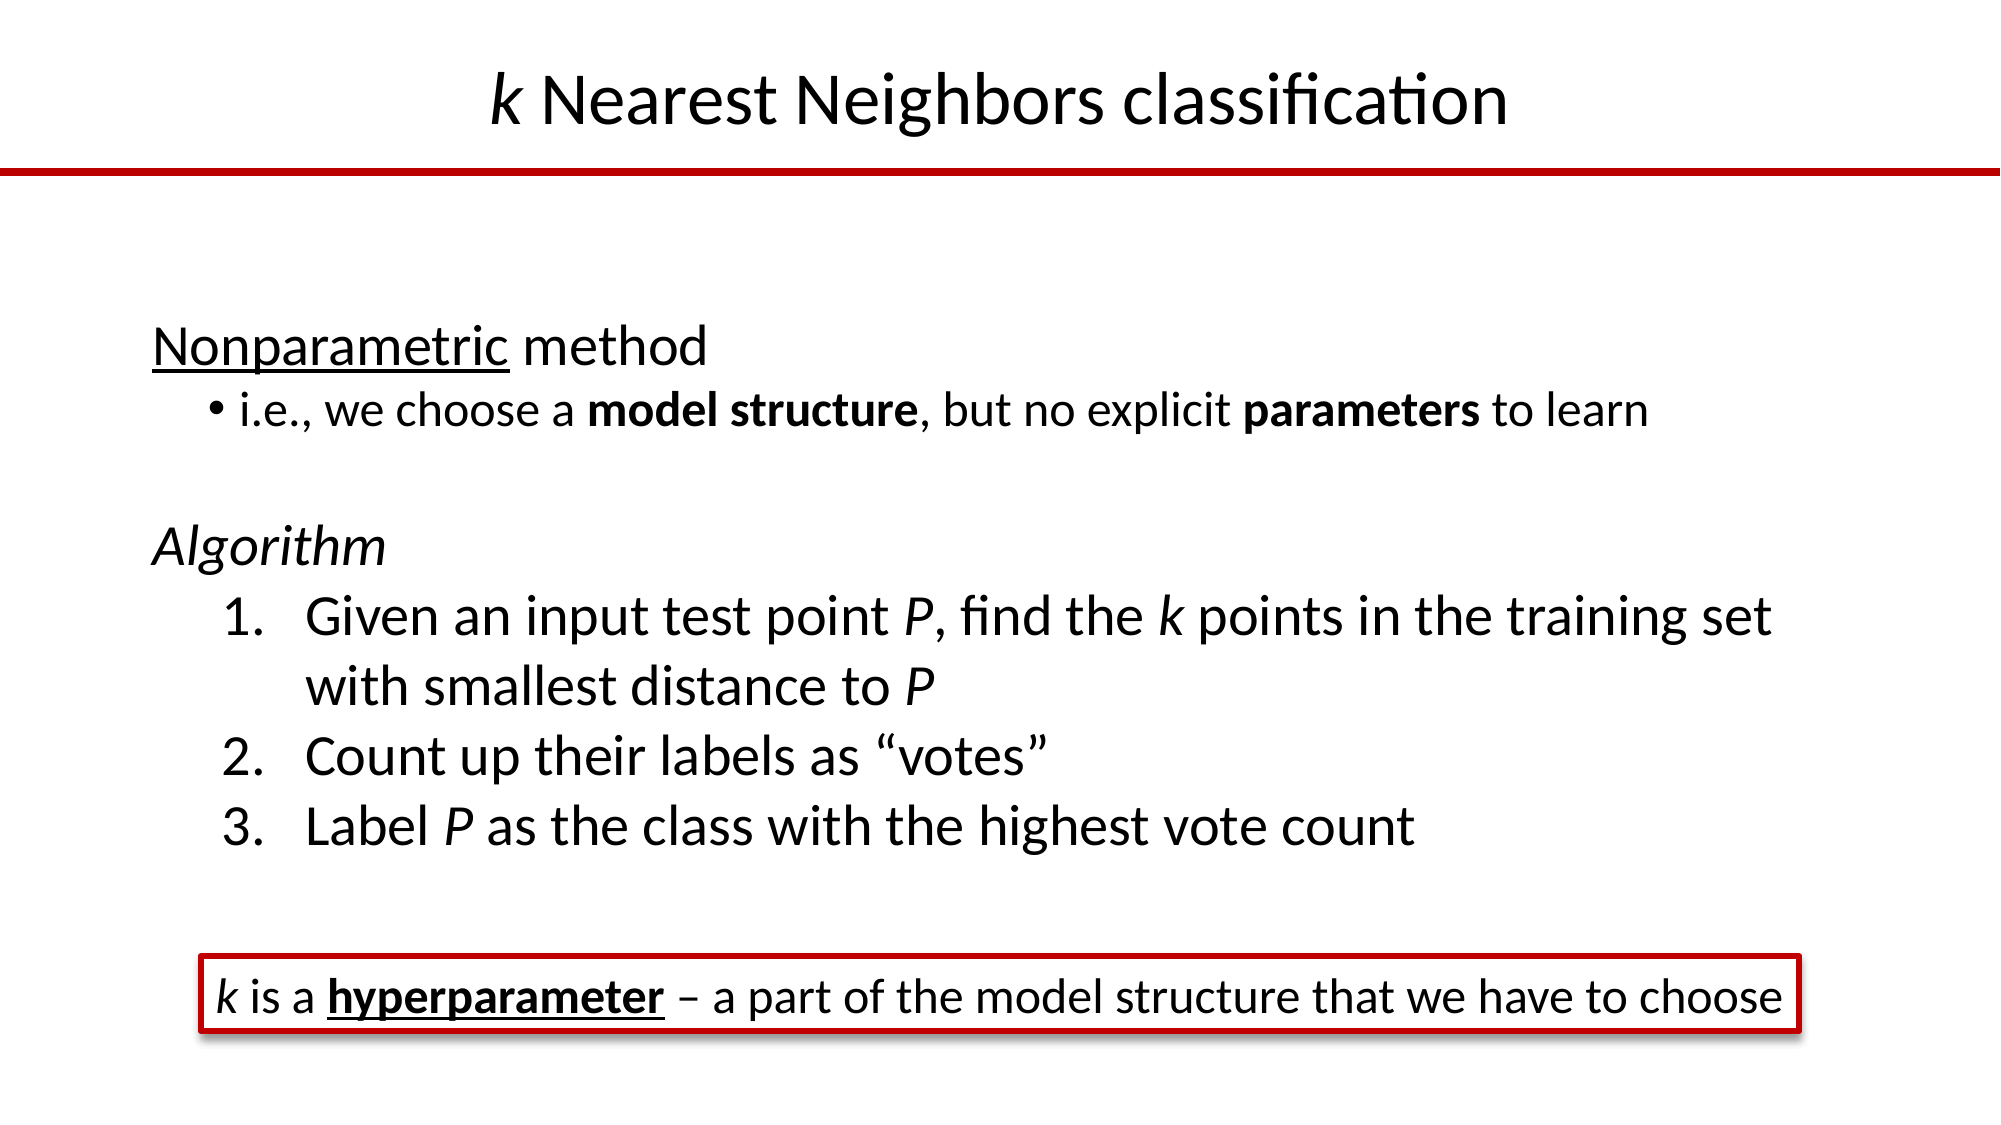

# k Nearest Neighbors classification
Nonparametric method
i.e., we choose a model structure, but no explicit parameters to learn

Algorithm
Given an input test point P, find the k points in the training set with smallest distance to P
Count up their labels as “votes”
Label P as the class with the highest vote count
k is a hyperparameter – a part of the model structure that we have to choose